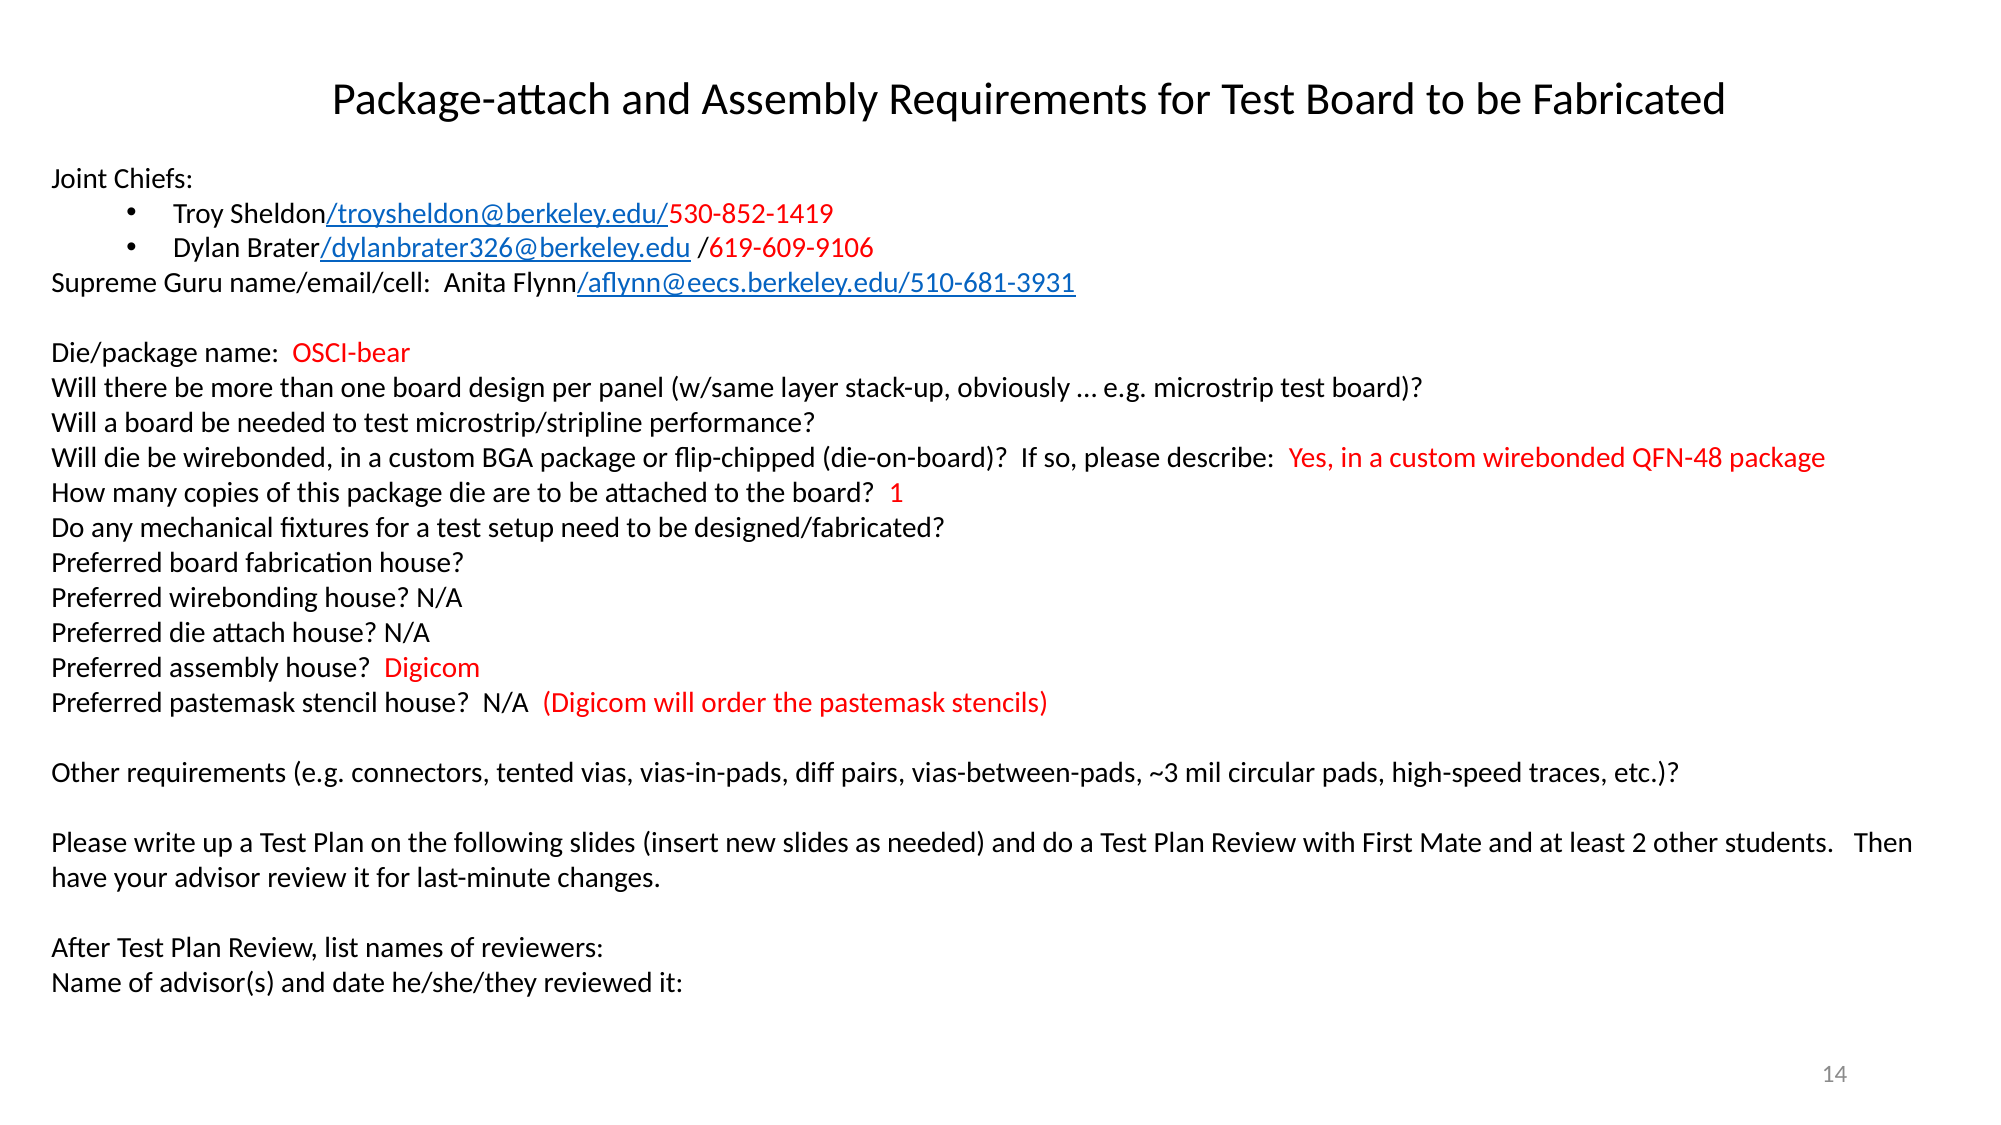

Package-attach and Assembly Requirements for Test Board to be Fabricated

Joint Chiefs:
Troy Sheldon/troysheldon@berkeley.edu/530-852-1419
Dylan Brater/dylanbrater326@berkeley.edu /619-609-9106
Supreme Guru name/email/cell:  Anita Flynn/aflynn@eecs.berkeley.edu/510-681-3931

Die/package name:  OSCI-bear
Will there be more than one board design per panel (w/same layer stack-up, obviously … e.g. microstrip test board)?
Will a board be needed to test microstrip/stripline performance?
Will die be wirebonded, in a custom BGA package or flip-chipped (die-on-board)?  If so, please describe:  Yes, in a custom wirebonded QFN-48 package
How many copies of this package die are to be attached to the board?  1
Do any mechanical fixtures for a test setup need to be designed/fabricated?
Preferred board fabrication house?
Preferred wirebonding house? N/A
Preferred die attach house? N/A
Preferred assembly house?  Digicom
Preferred pastemask stencil house?  N/A  (Digicom will order the pastemask stencils)

Other requirements (e.g. connectors, tented vias, vias-in-pads, diff pairs, vias-between-pads, ~3 mil circular pads, high-speed traces, etc.)?

Please write up a Test Plan on the following slides (insert new slides as needed) and do a Test Plan Review with First Mate and at least 2 other students.   Then have your advisor review it for last-minute changes.

After Test Plan Review, list names of reviewers:
Name of advisor(s) and date he/she/they reviewed it:
14